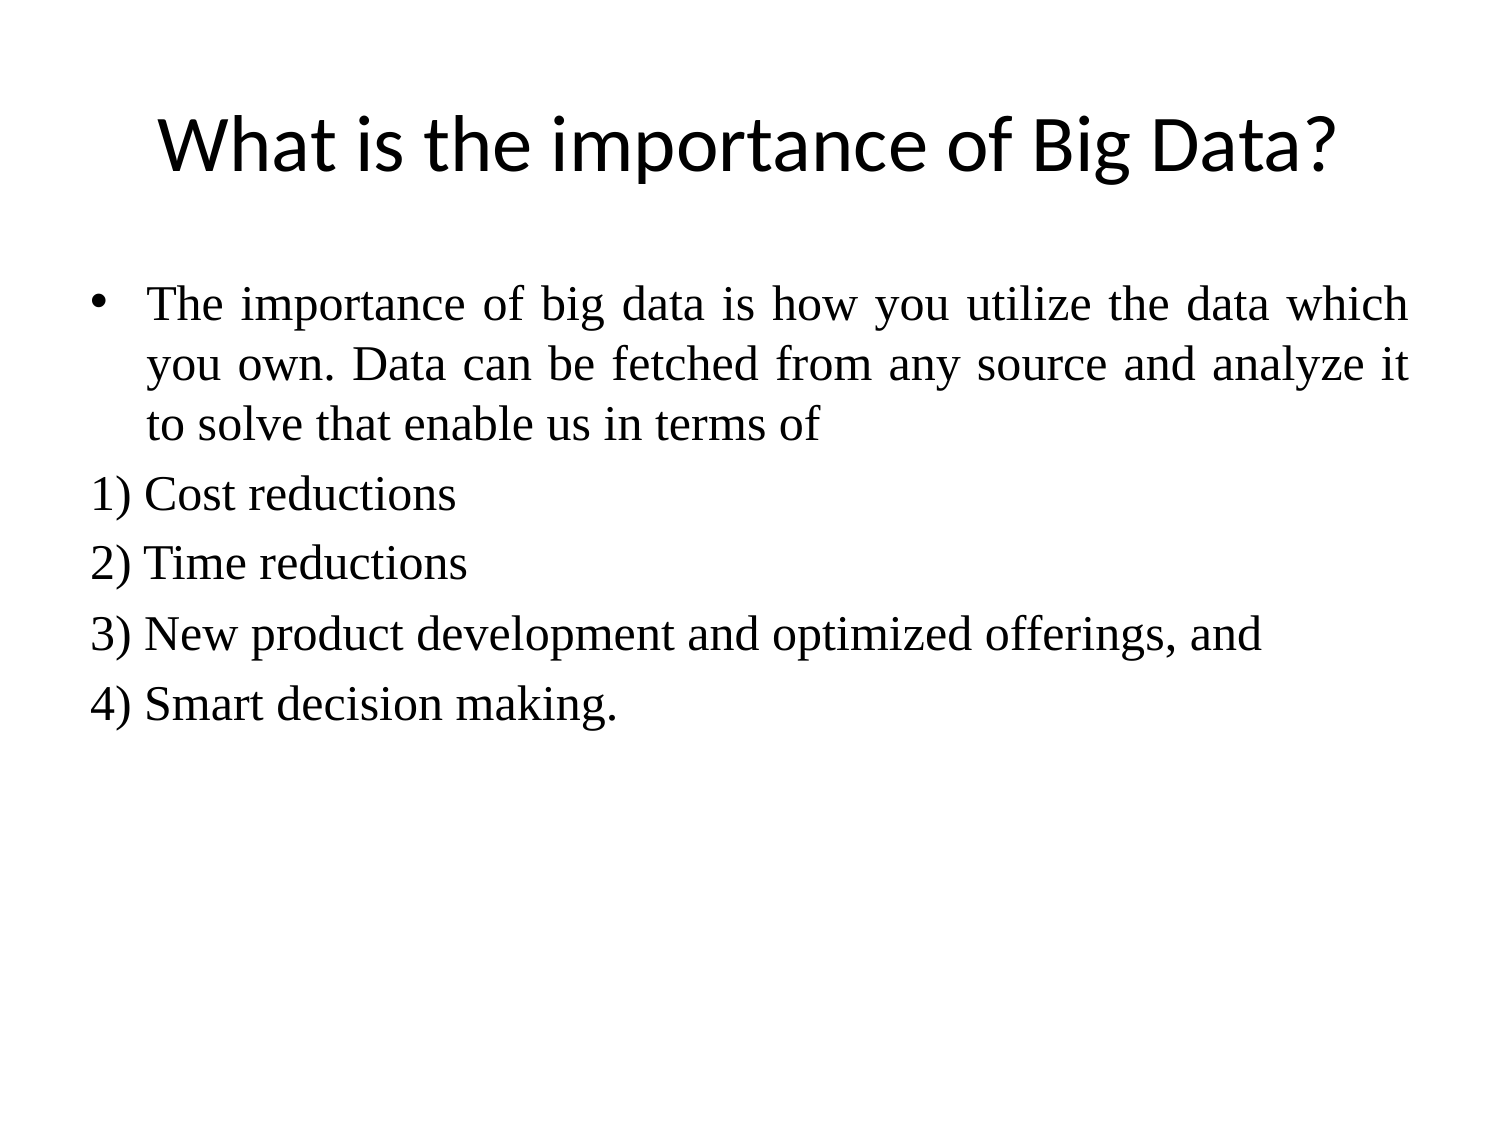

# What is the importance of Big Data?
The importance of big data is how you utilize the data which you own. Data can be fetched from any source and analyze it to solve that enable us in terms of
1) Cost reductions
2) Time reductions
3) New product development and optimized offerings, and
4) Smart decision making.